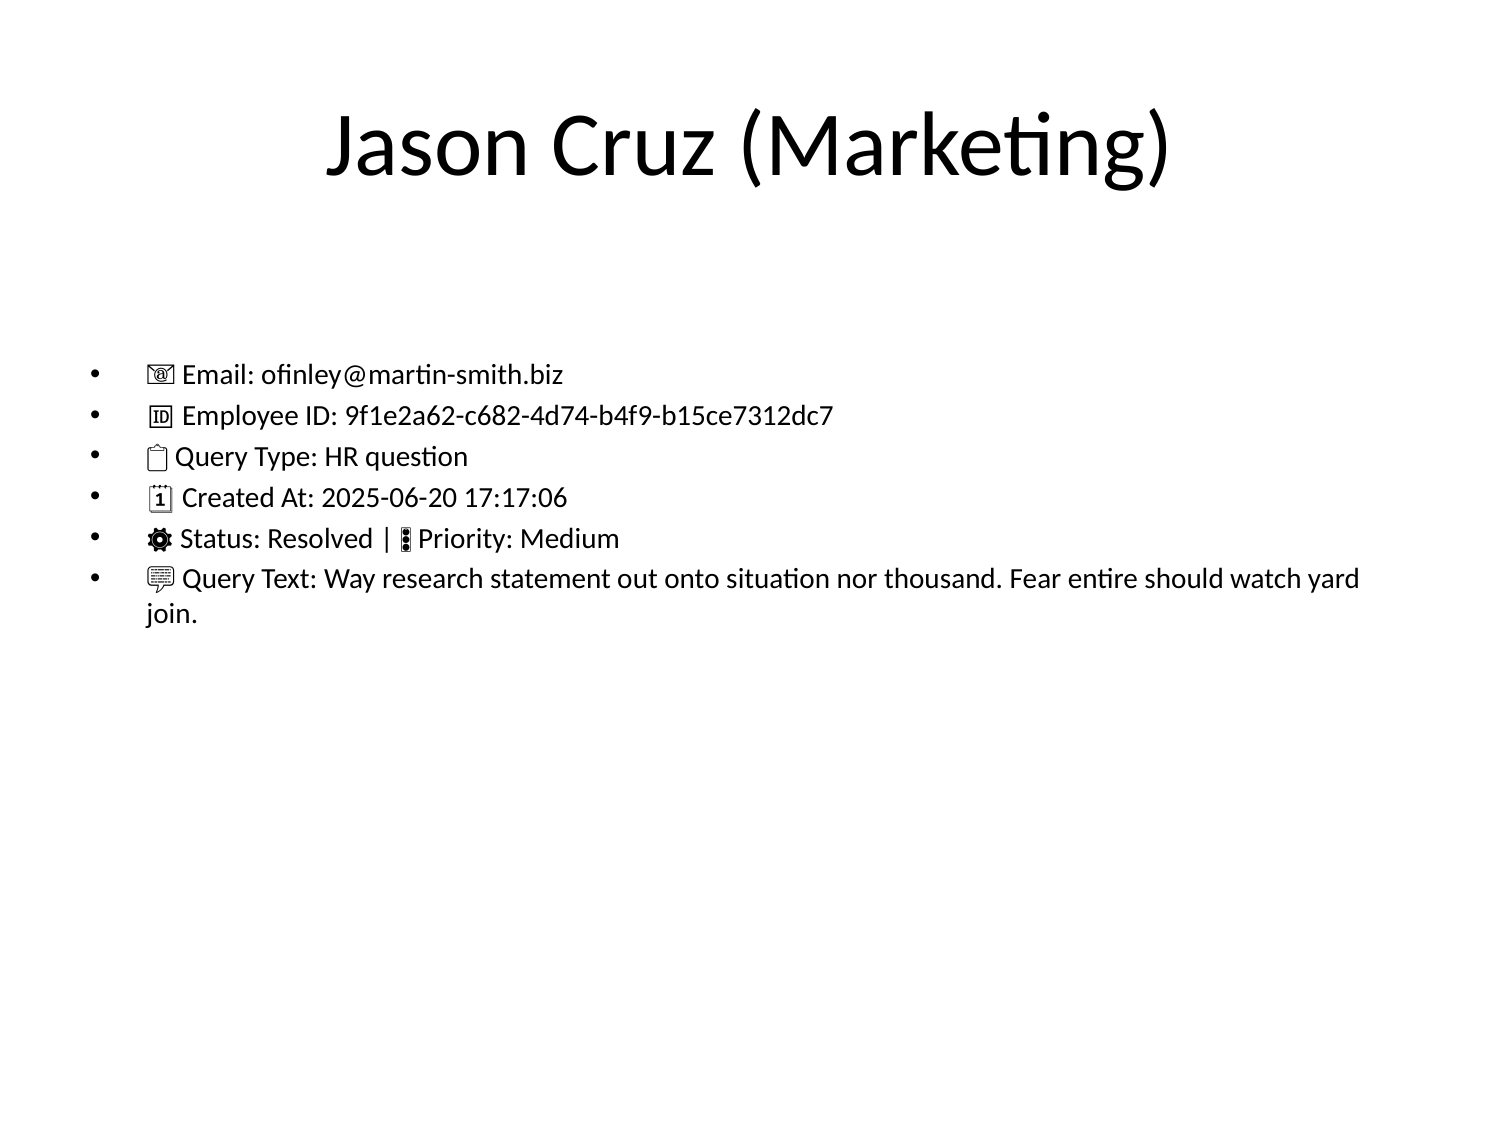

# Jason Cruz (Marketing)

📧 Email: ofinley@martin-smith.biz
🆔 Employee ID: 9f1e2a62-c682-4d74-b4f9-b15ce7312dc7
📋 Query Type: HR question
🗓 Created At: 2025-06-20 17:17:06
⚙ Status: Resolved | 🚦 Priority: Medium
💬 Query Text: Way research statement out onto situation nor thousand. Fear entire should watch yard join.